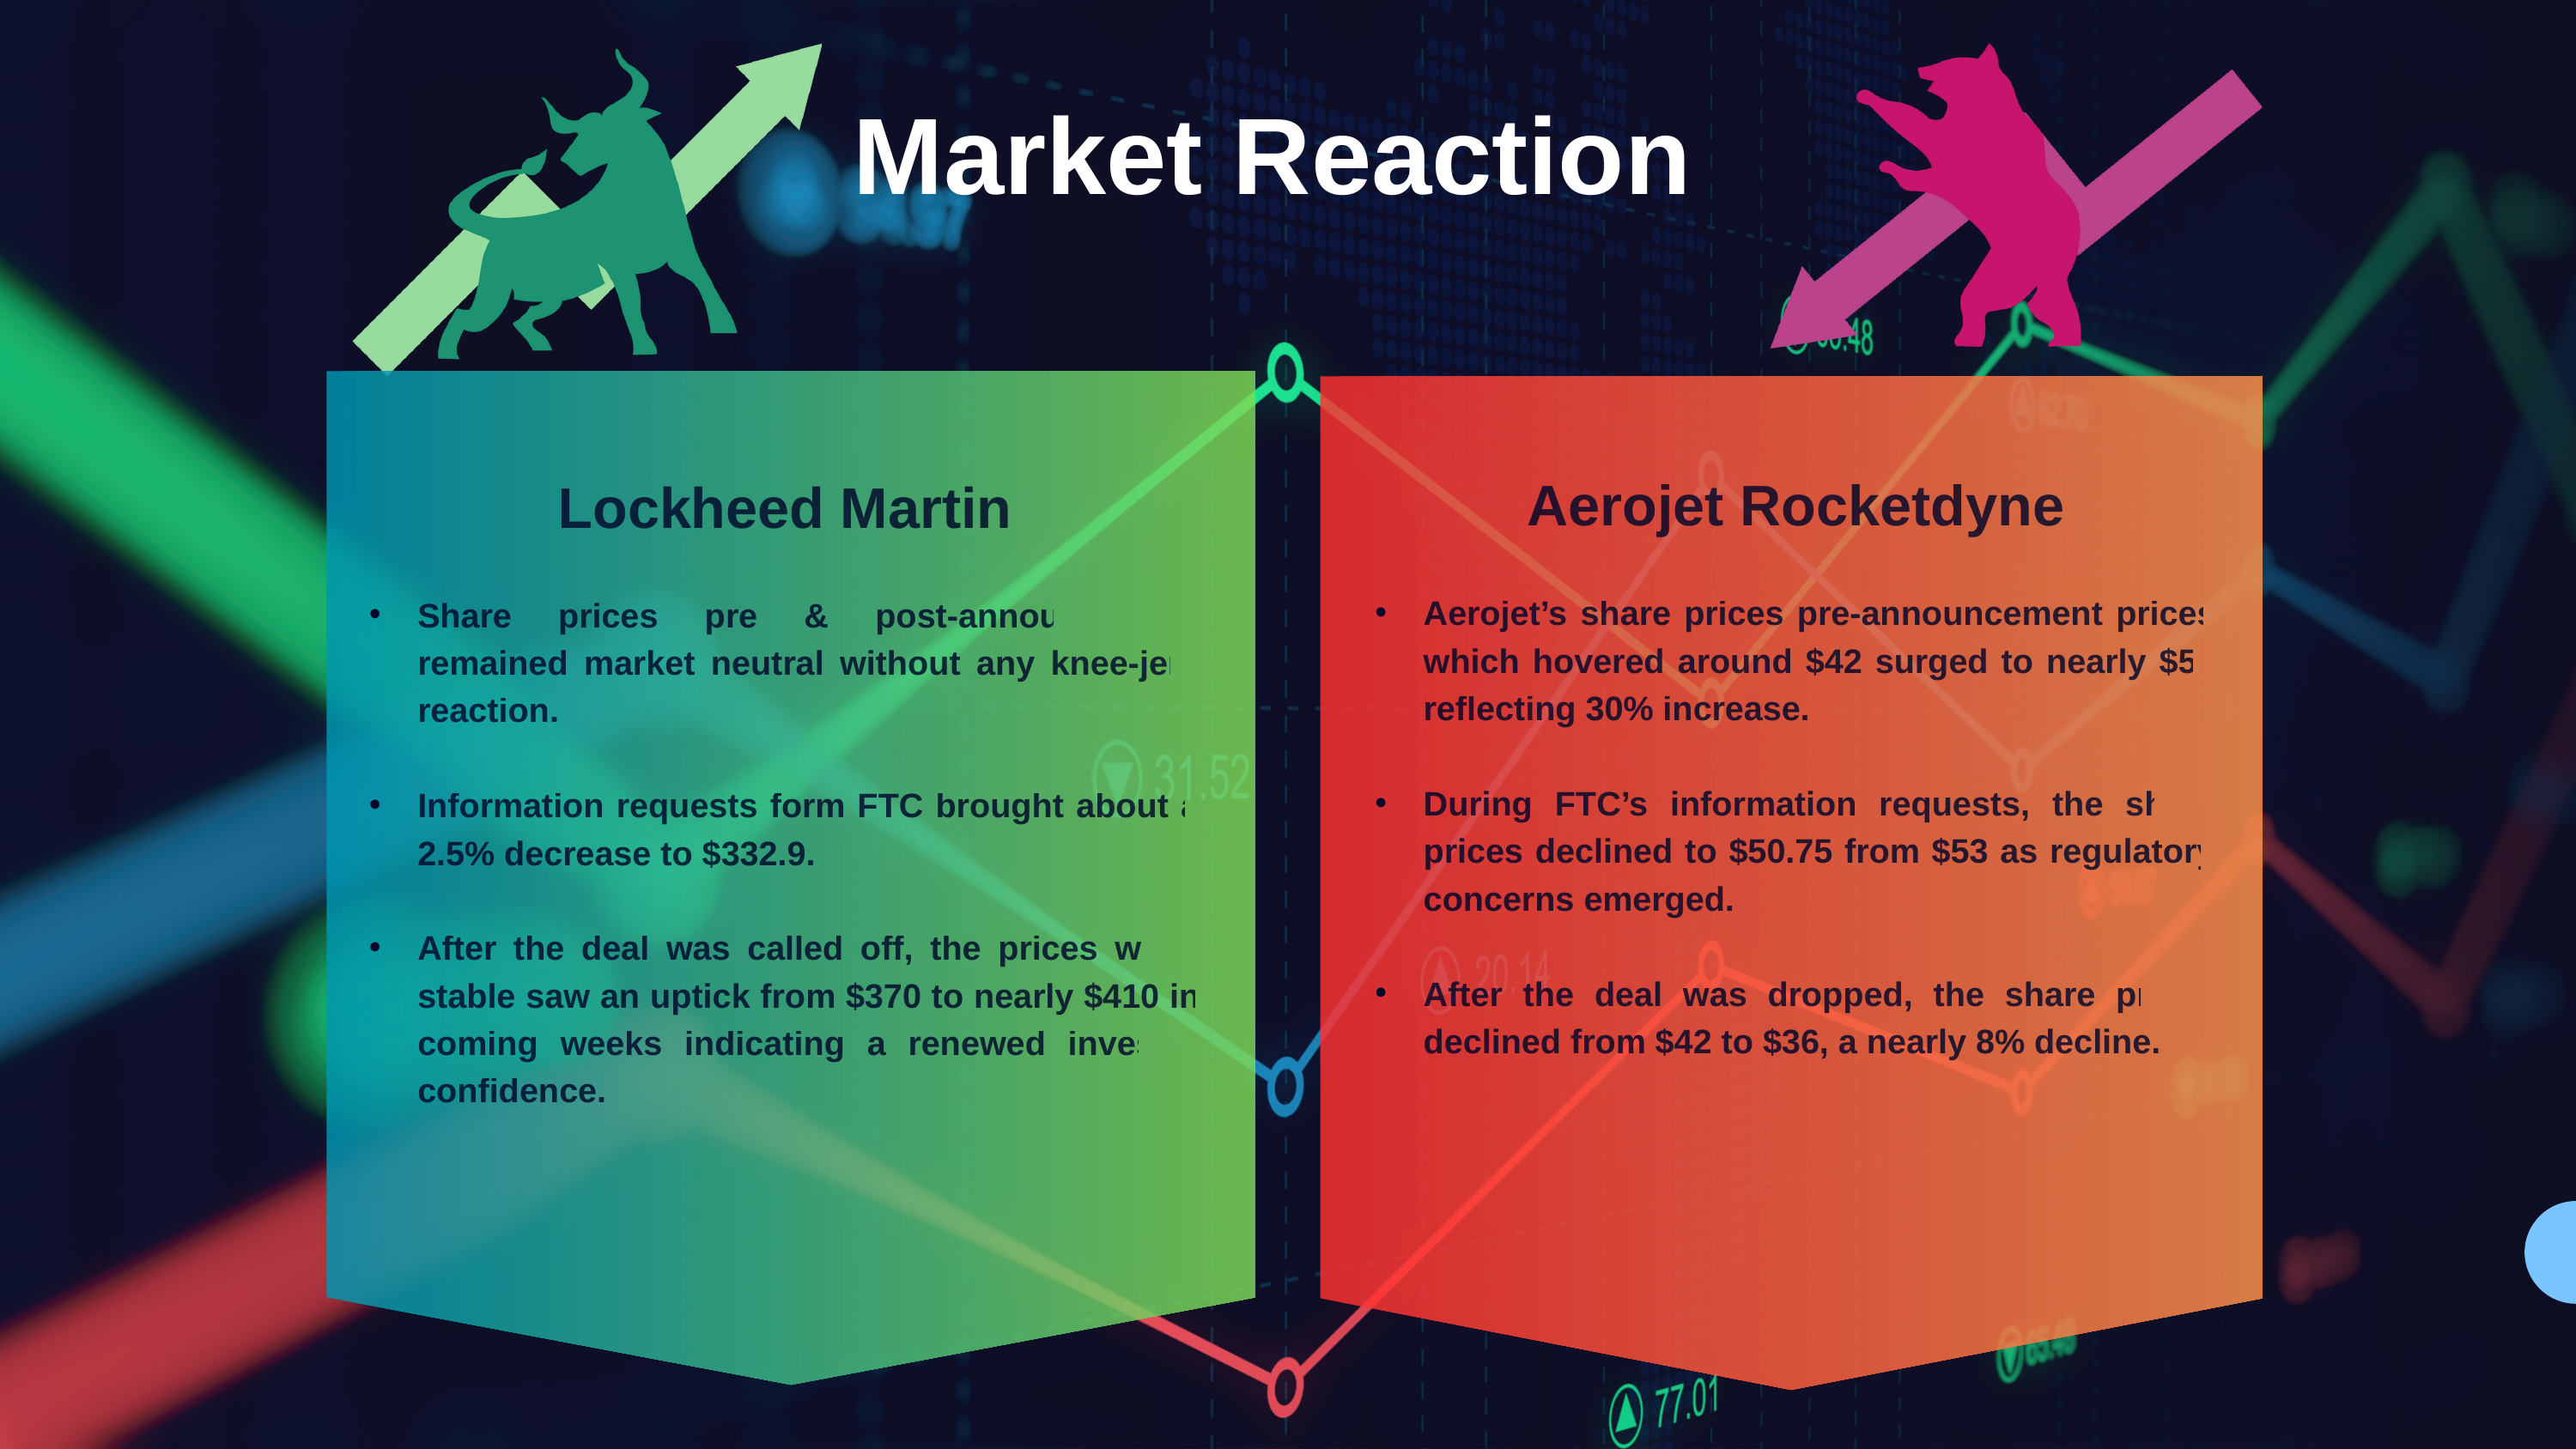

Market Reaction

Aerojet Rocketdyne

Aerojet’s share prices pre-announcement prices which hovered around $42 surged to nearly $55 reflecting 30% increase.

During FTC’s information requests, the share prices declined to $50.75 from $53 as regulatory concerns emerged.

After the deal was dropped, the share prices declined from $42 to $36, a nearly 8% decline.

Lockheed Martin

Share prices pre & post-announcement remained market neutral without any knee-jerk reaction.

Information requests form FTC brought about a 2.5% decrease to $332.9.

After the deal was called off, the prices while stable saw an uptick from $370 to nearly $410 in coming weeks indicating a renewed investor confidence.